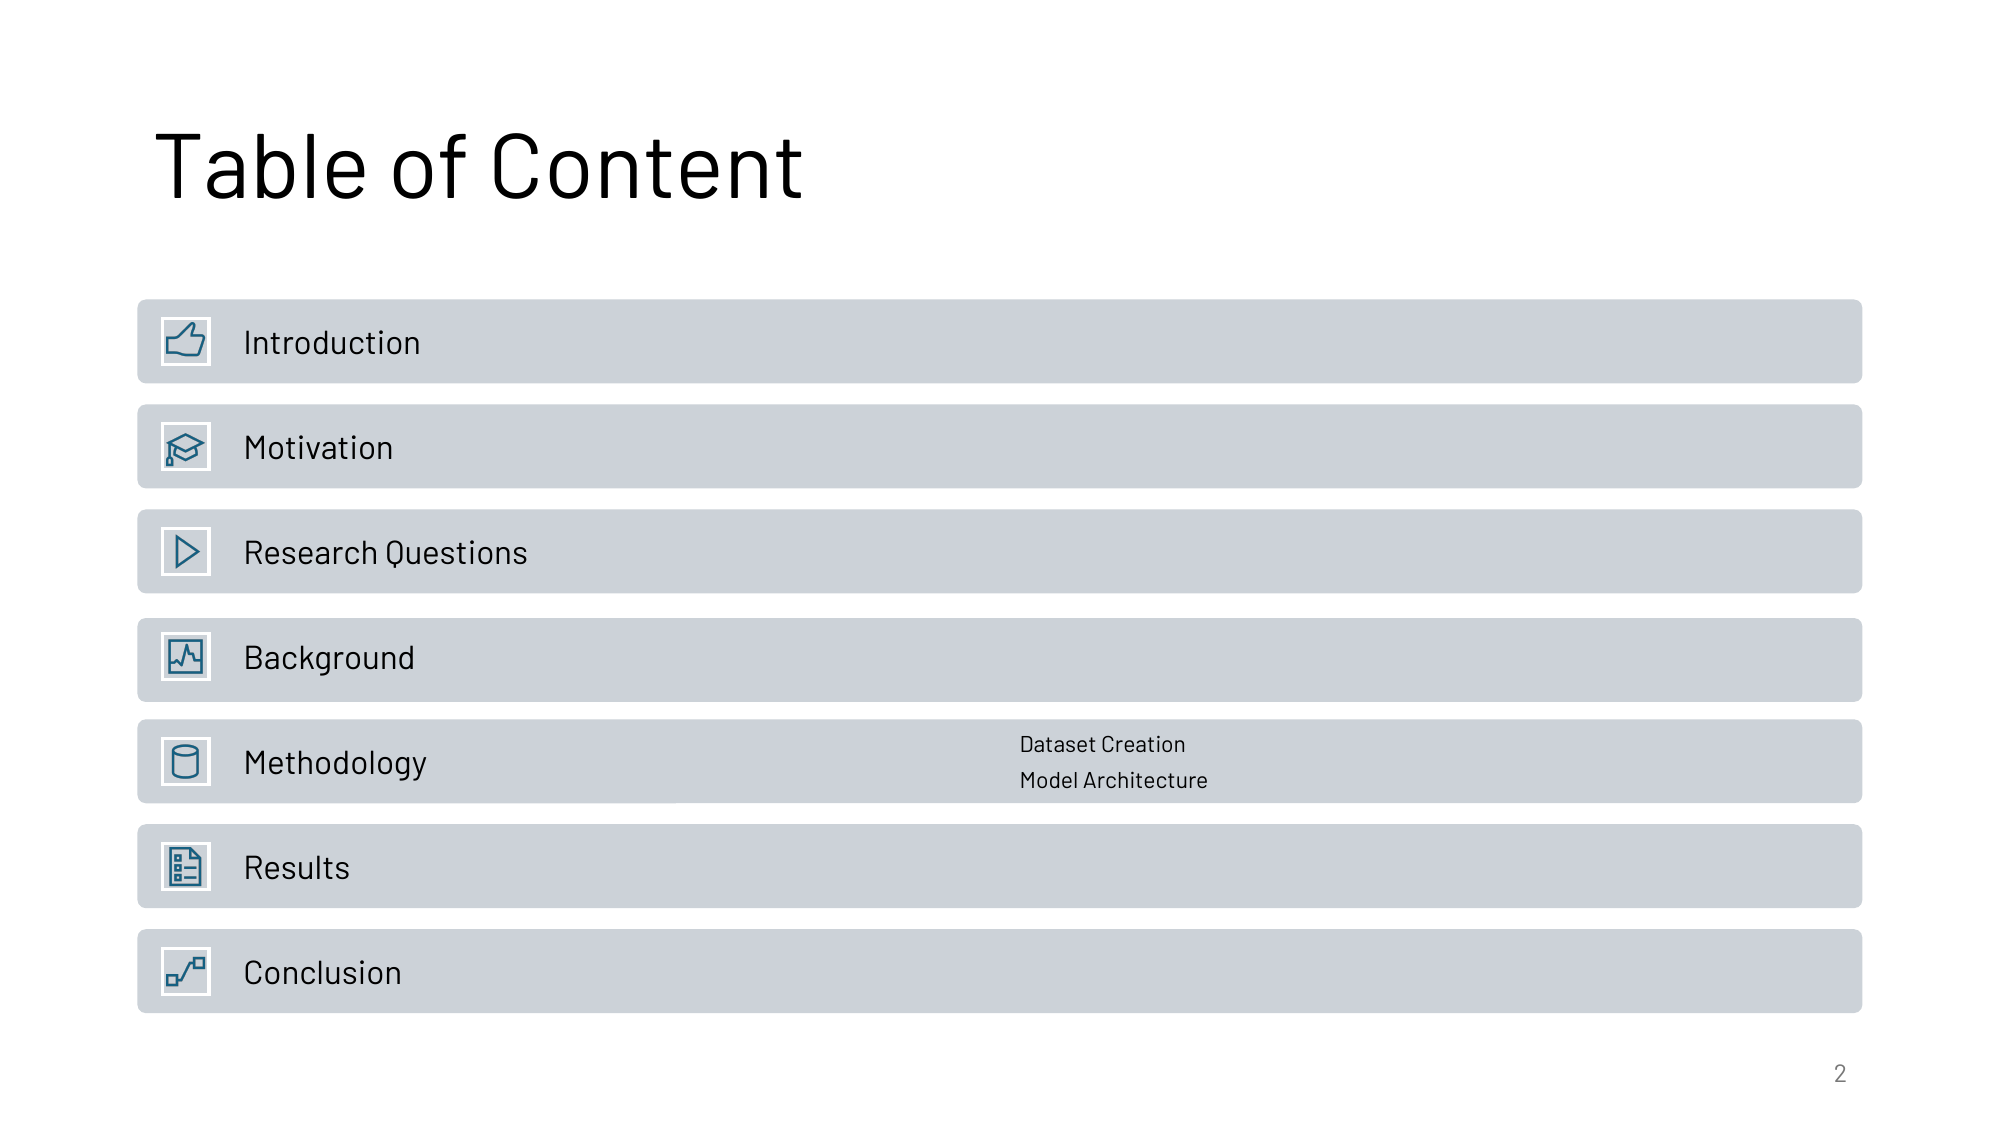

# Table of Content
Introduction
Motivation
Research Questions
Background
Methodology
Dataset Creation
Model Architecture
Results
Conclusion
2